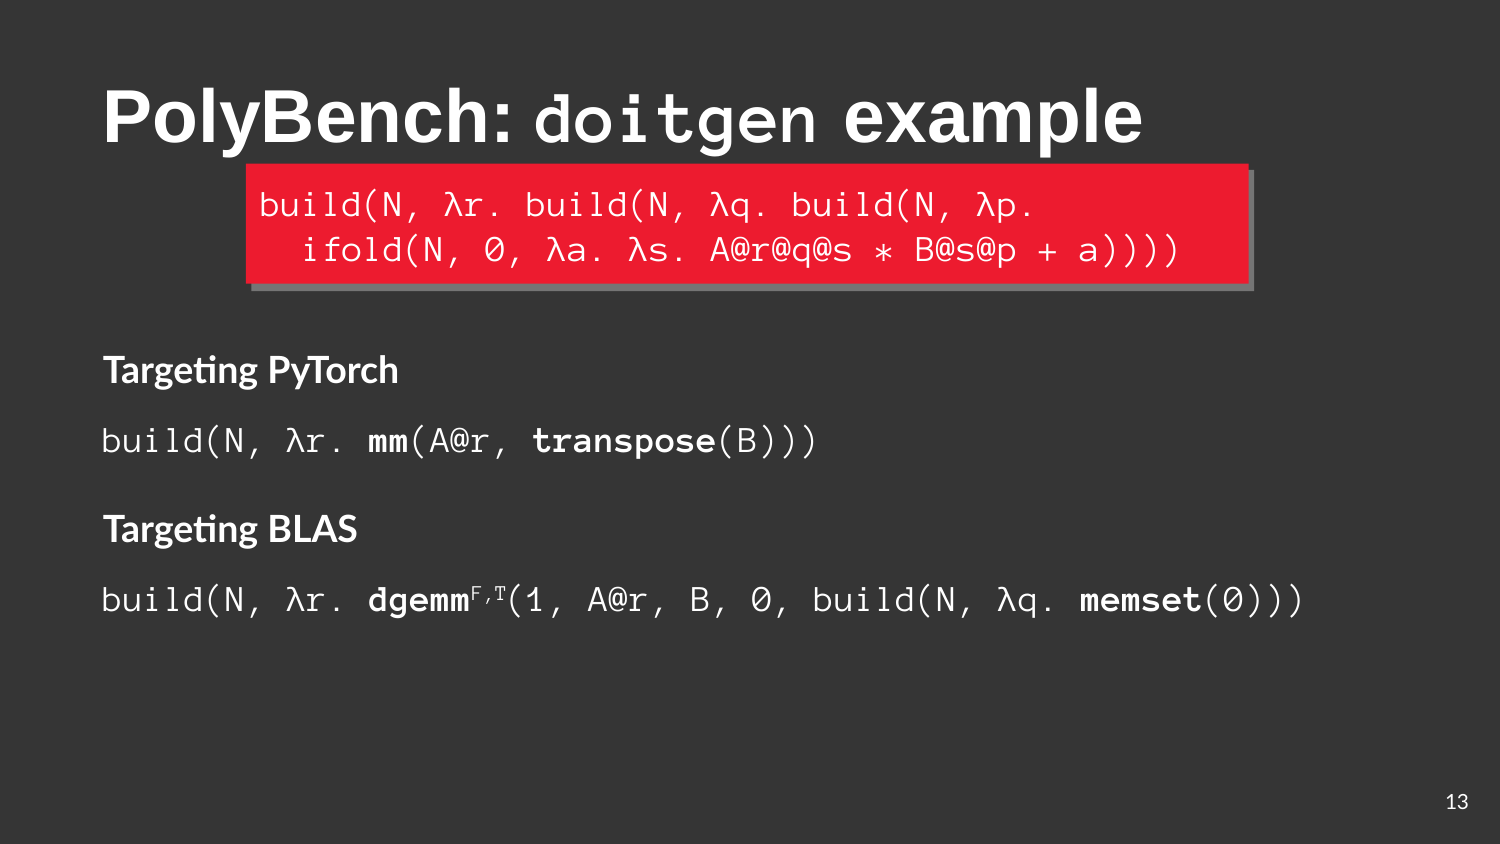

PolyBench: doitgen example
build(N, λr. build(N, λq. build(N, λp.
  ifold(N, 0, λa. λs. A@r@q@s * B@s@p + a))))

Targeting PyTorch
build(N, λr. mm(A@r, transpose(B)))
Targeting BLAS
build(N, λr. dgemmF,T(1, A@r, B, 0, build(N, λq. memset(0)))
13